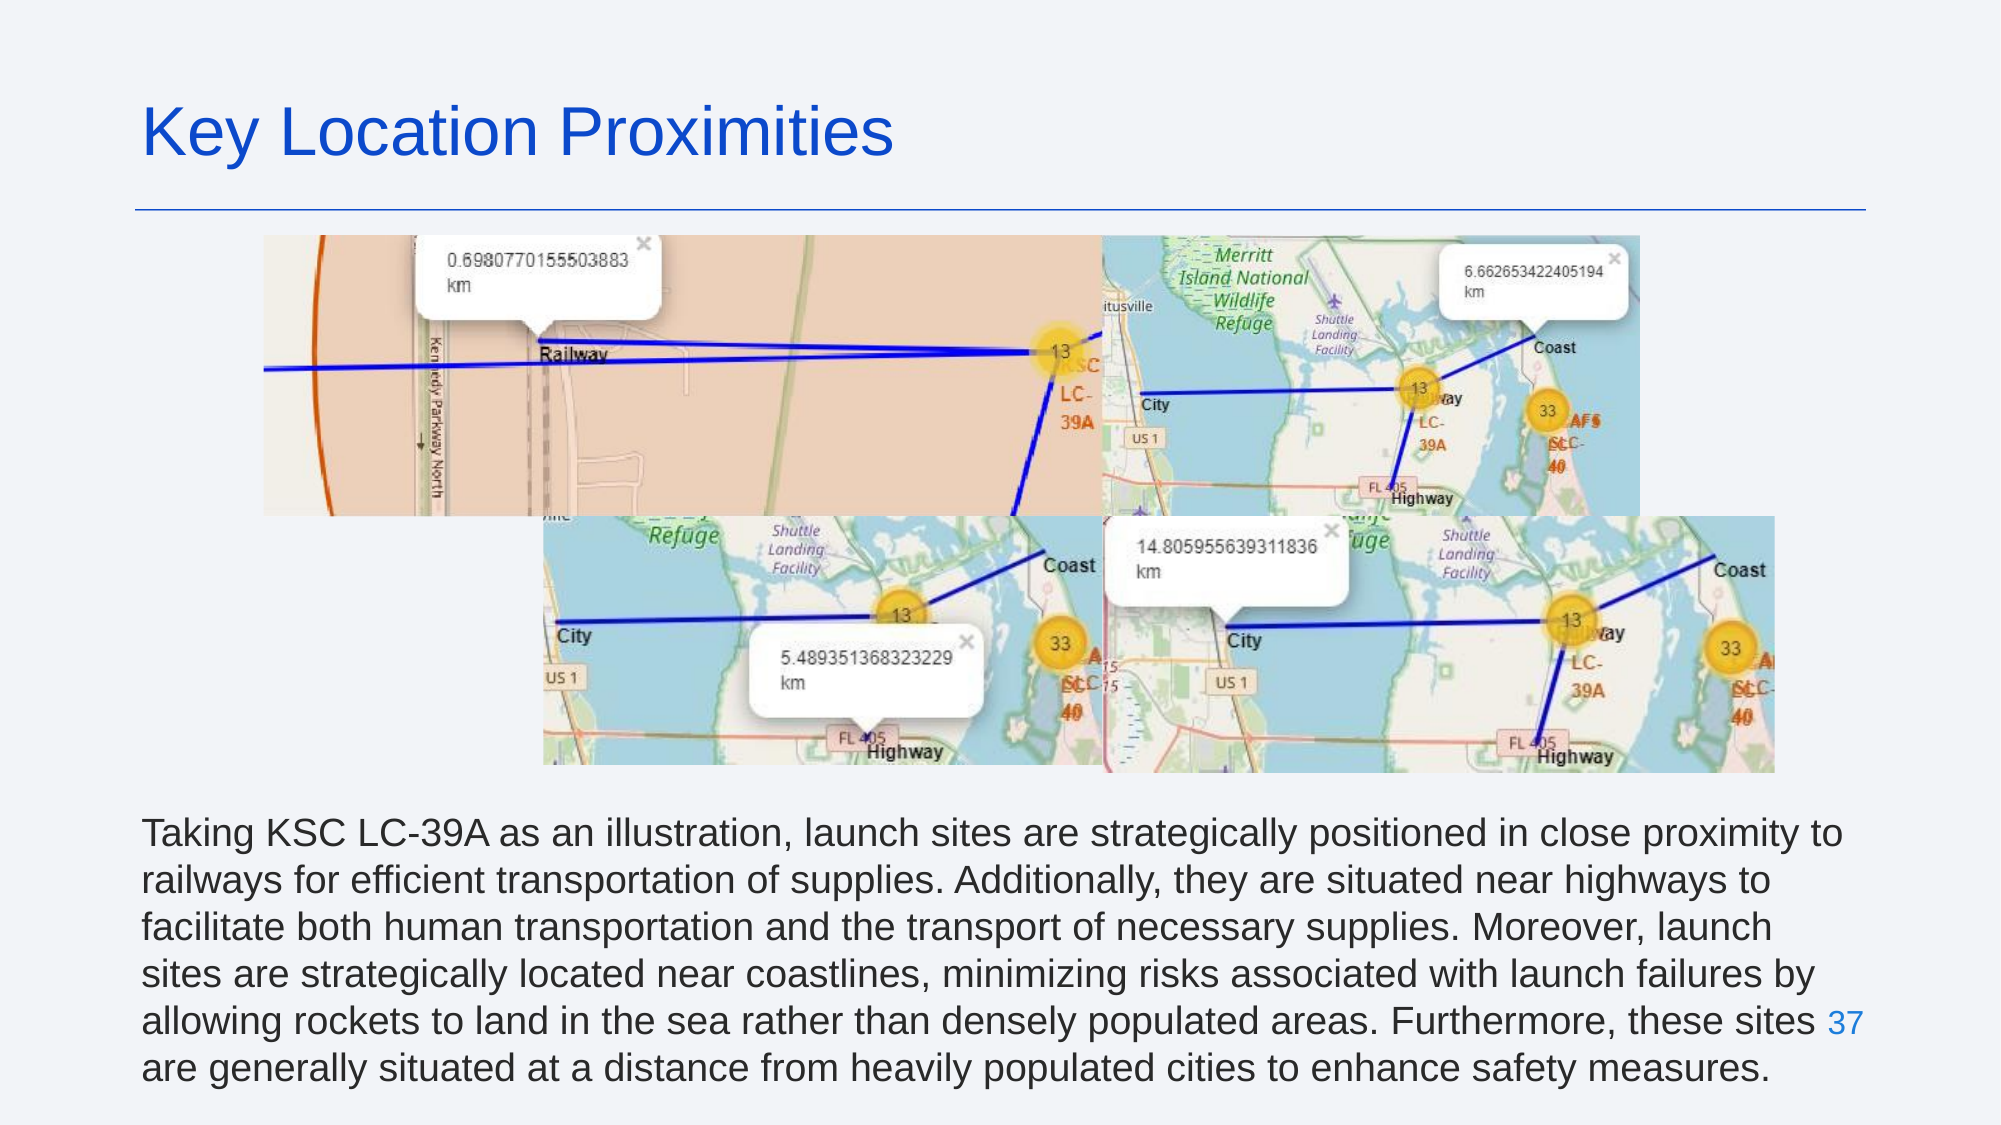

Key Location Proximities

Taking KSC LC-39A as an illustration, launch sites are strategically positioned in close proximity to railways for efficient transportation of supplies. Additionally, they are situated near highways to facilitate both human transportation and the transport of necessary supplies. Moreover, launch sites are strategically located near coastlines, minimizing risks associated with launch failures by allowing rockets to land in the sea rather than densely populated areas. Furthermore, these sites are generally situated at a distance from heavily populated cities to enhance safety measures.
37